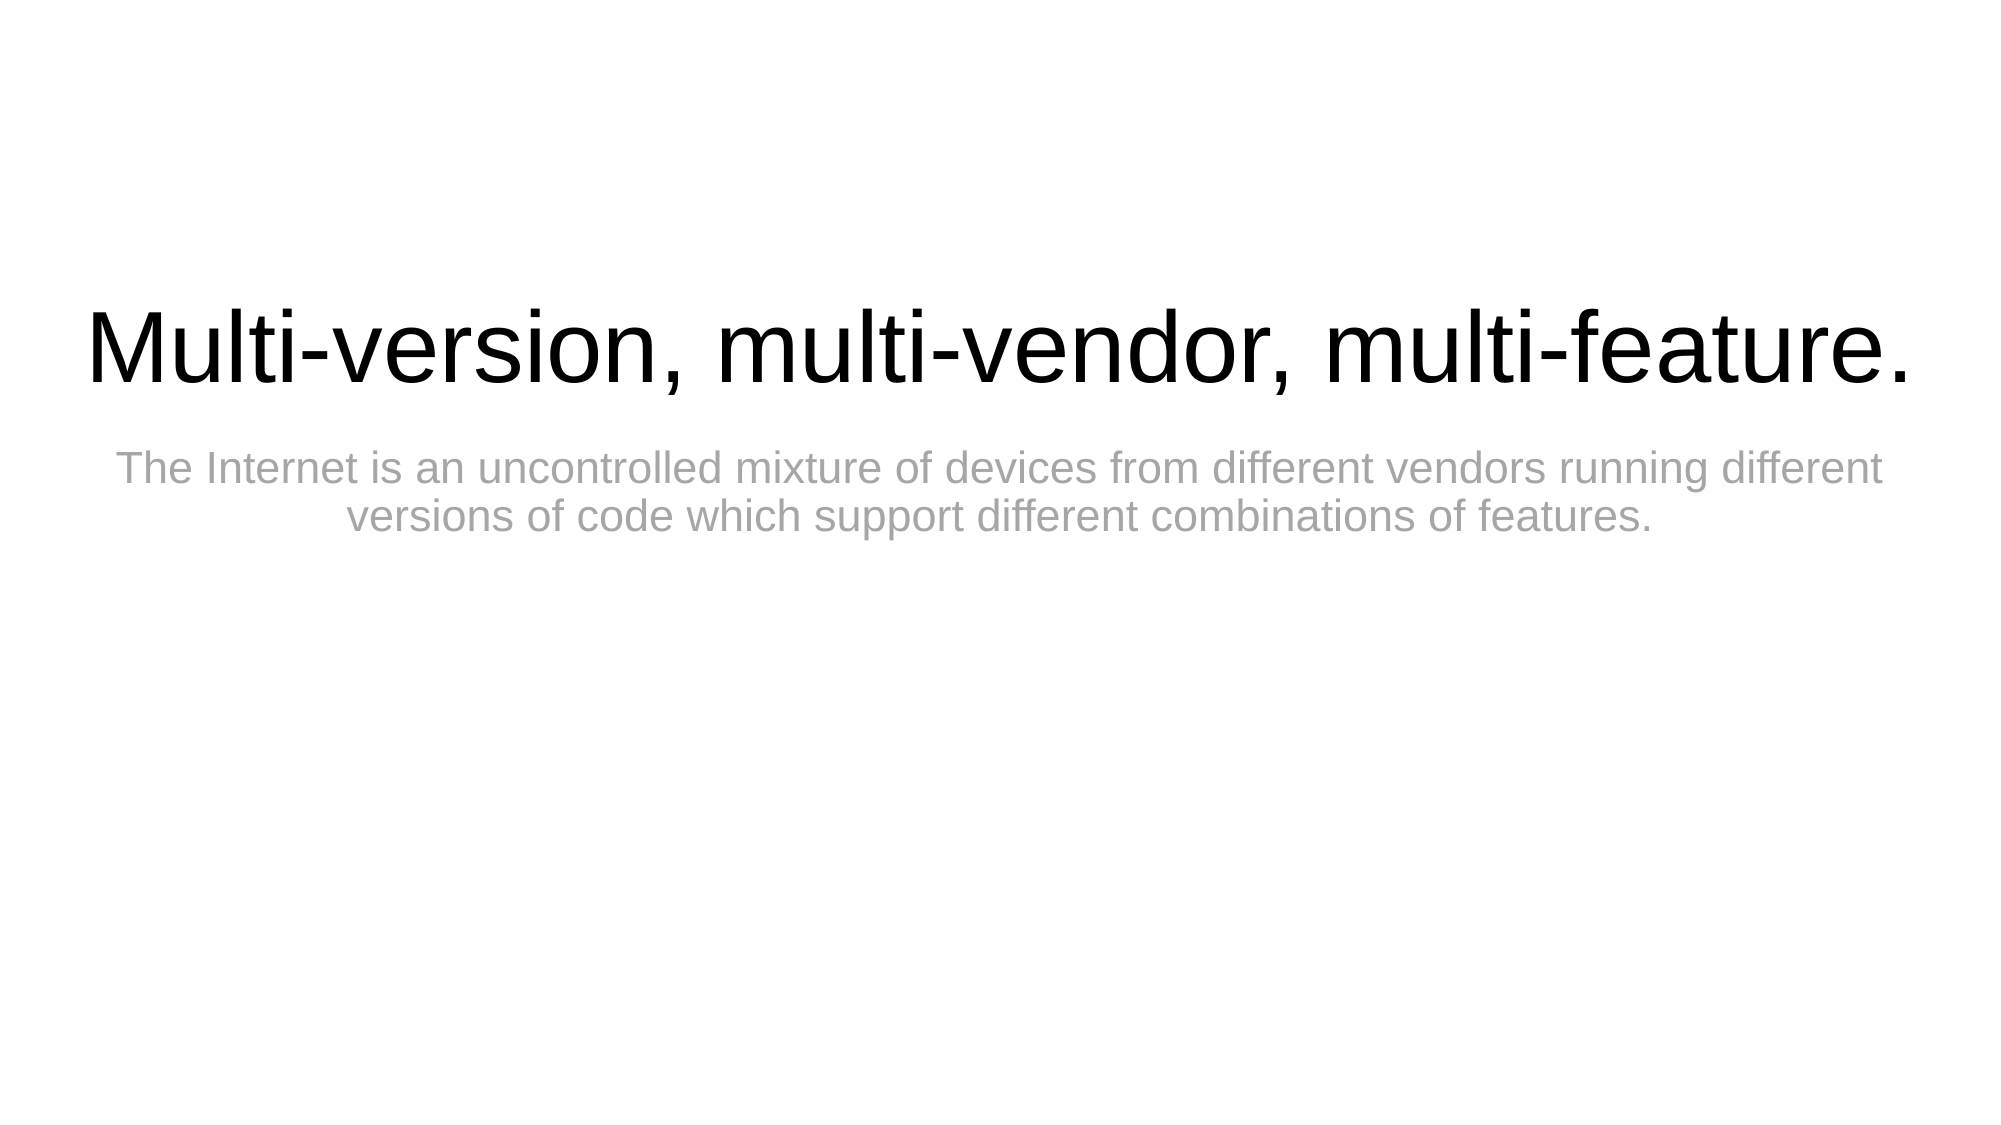

# Multi-version, multi-vendor, multi-feature. The Internet is an uncontrolled mixture of devices from different vendors running different versions of code which support different combinations of features.